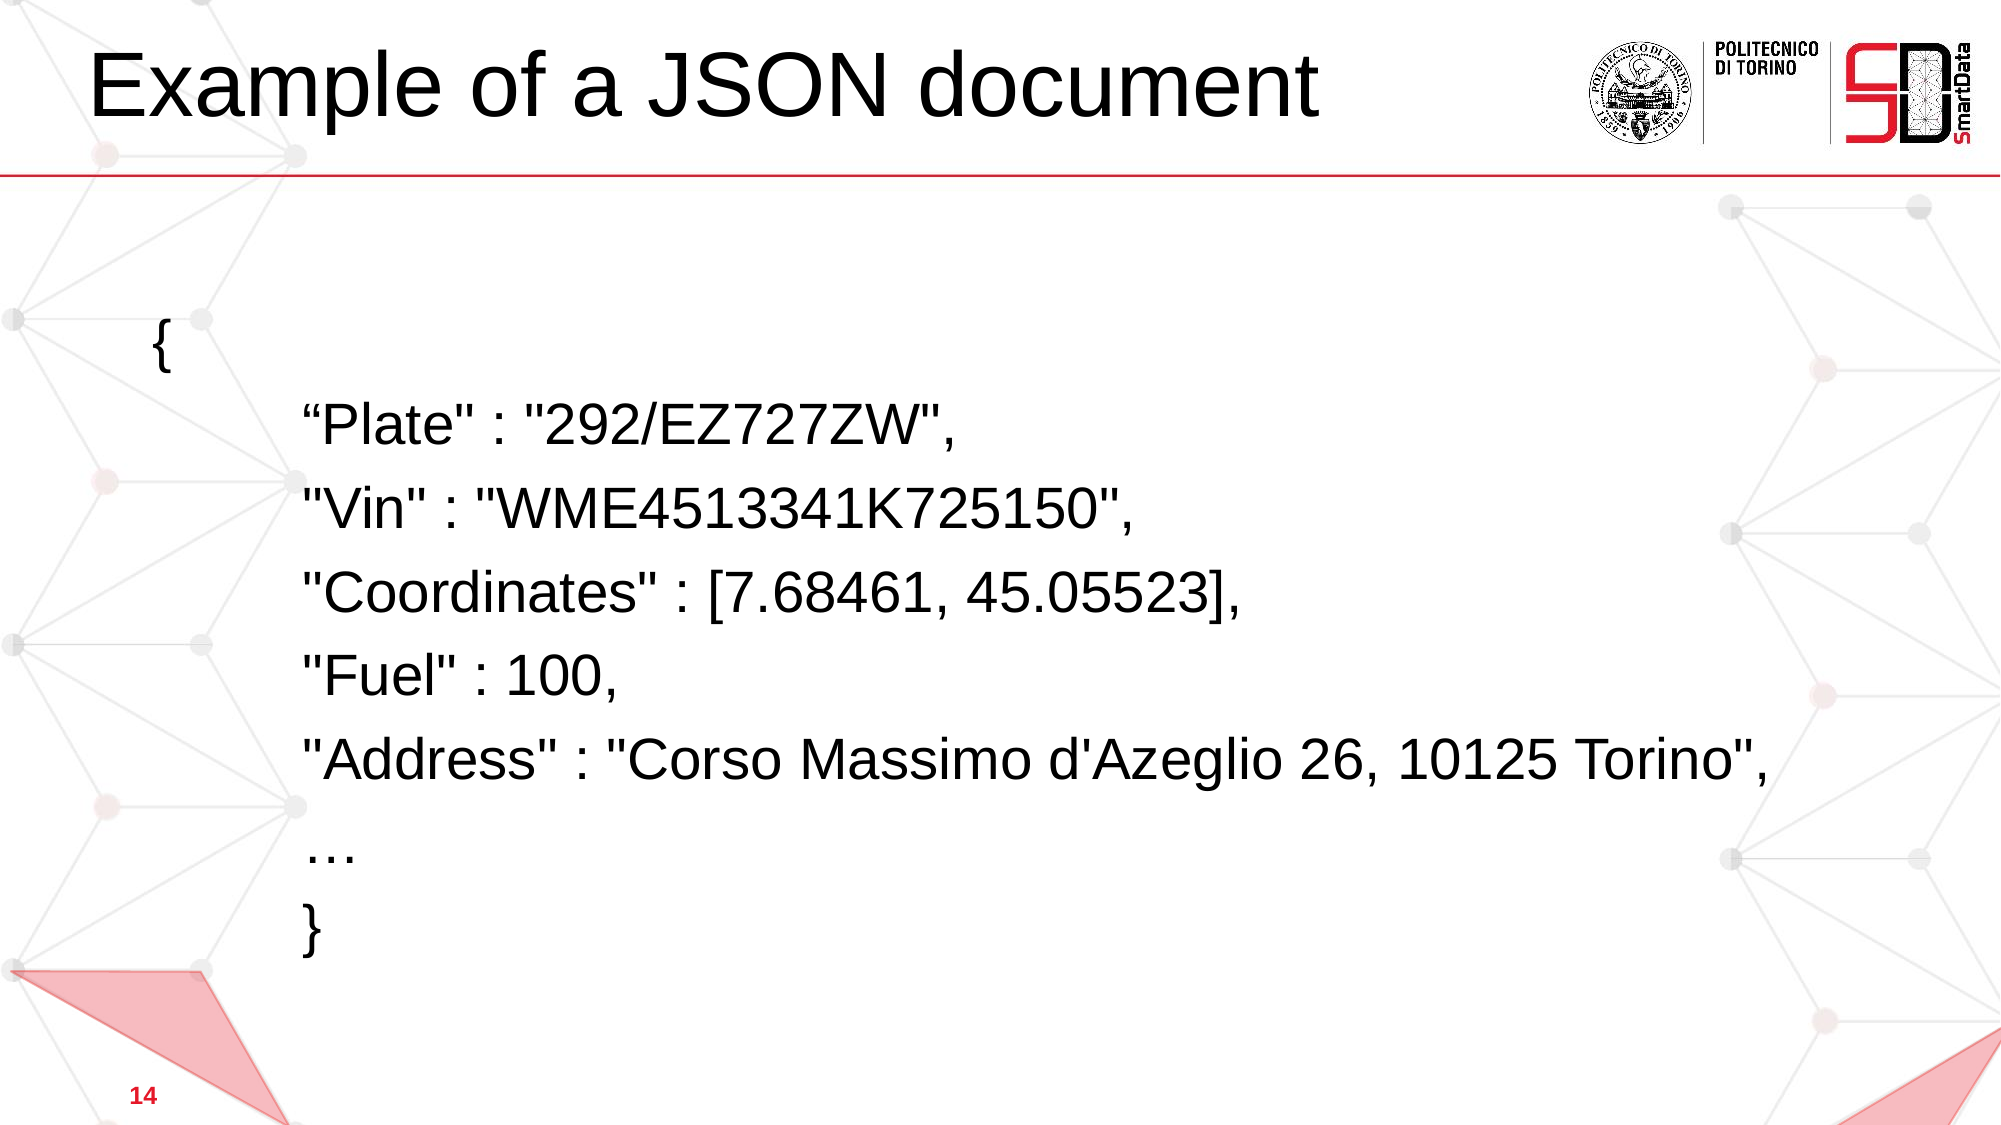

# Example of a JSON document
{
 	“Plate" : "292/EZ727ZW",
	"Vin" : "WME4513341K725150",
	"Coordinates" : [7.68461, 45.05523],
	"Fuel" : 100,
	"Address" : "Corso Massimo d'Azeglio 26, 10125 Torino",
	…
	}

14